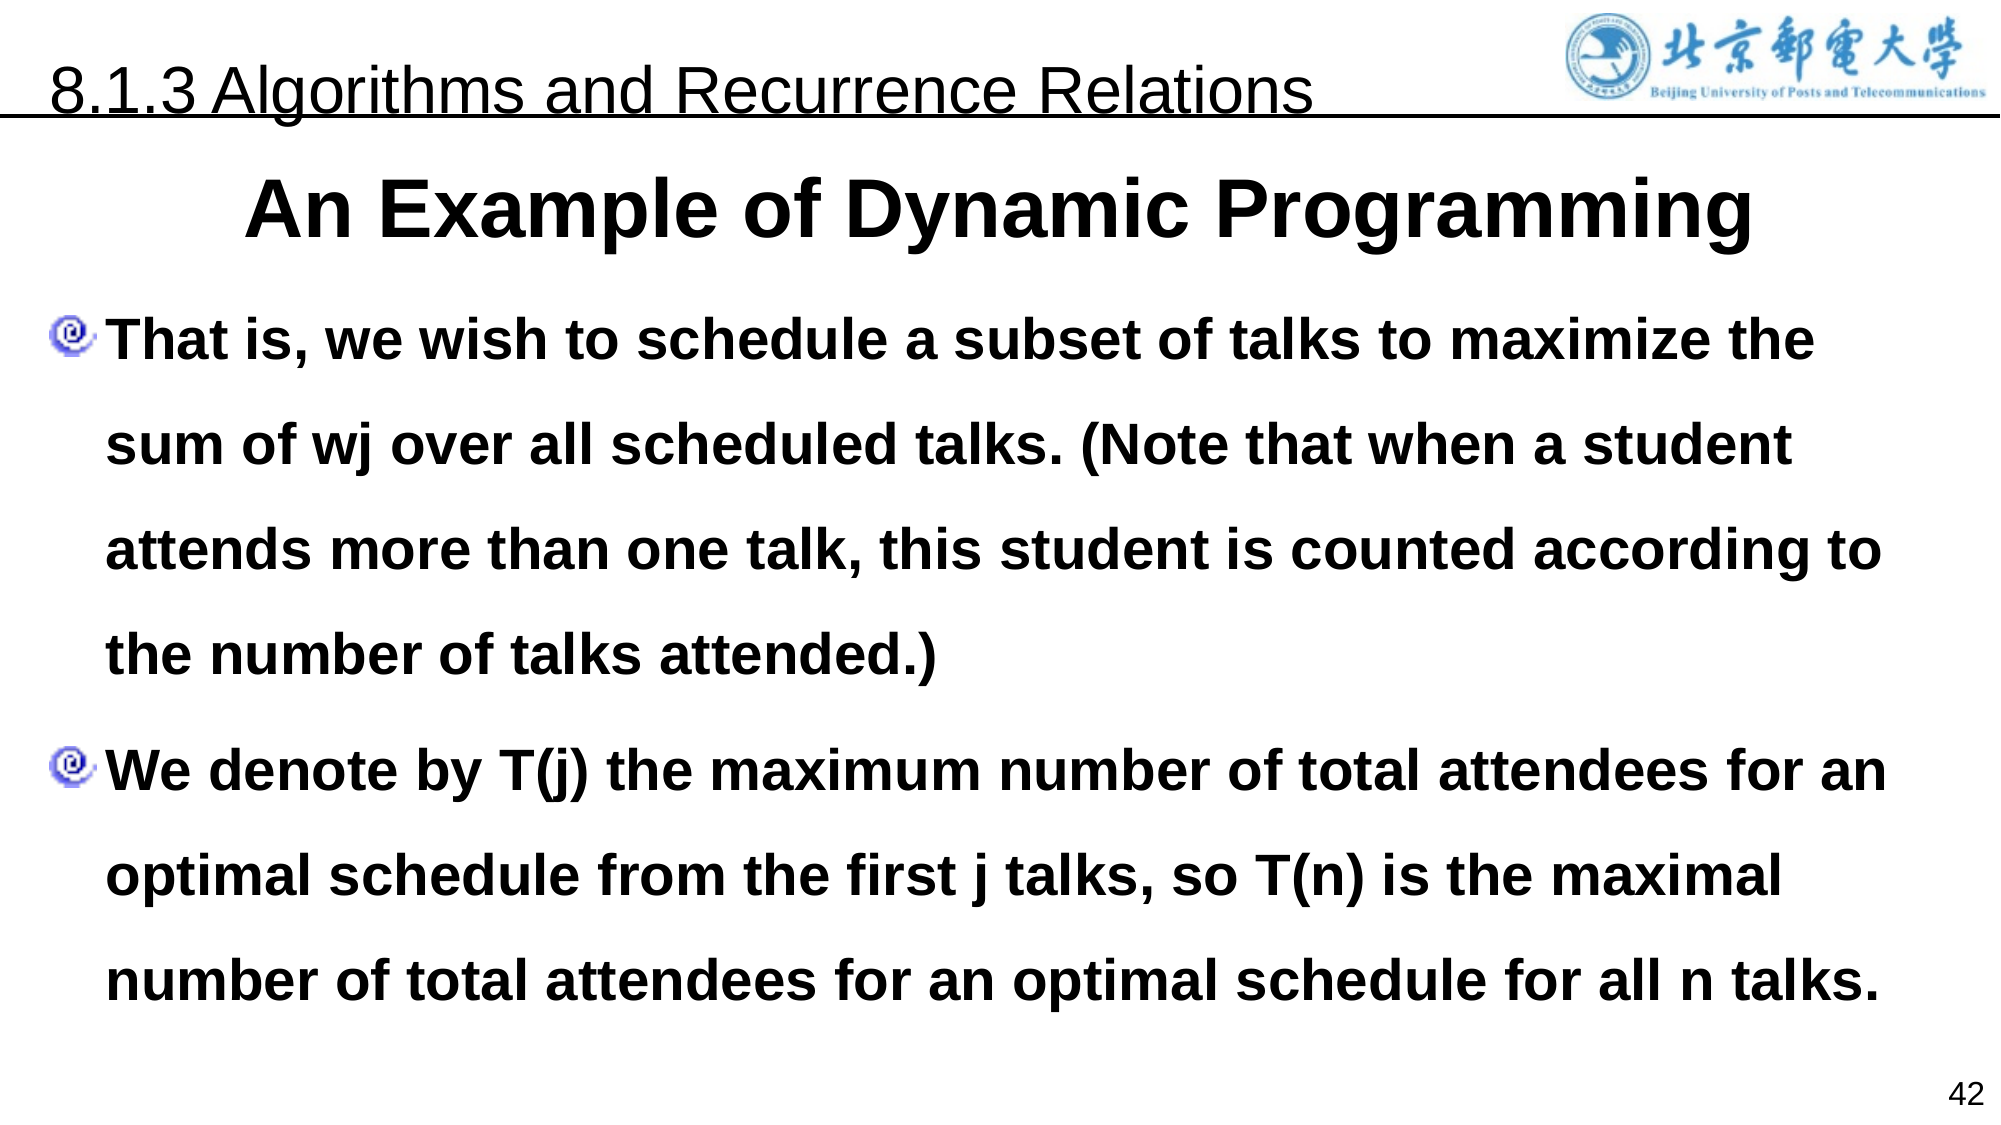

8.1.3 Algorithms and Recurrence Relations
An Example of Dynamic Programming
That is, we wish to schedule a subset of talks to maximize the sum of wj over all scheduled talks. (Note that when a student attends more than one talk, this student is counted according to the number of talks attended.)
We denote by T(j) the maximum number of total attendees for an optimal schedule from the first j talks, so T(n) is the maximal number of total attendees for an optimal schedule for all n talks.